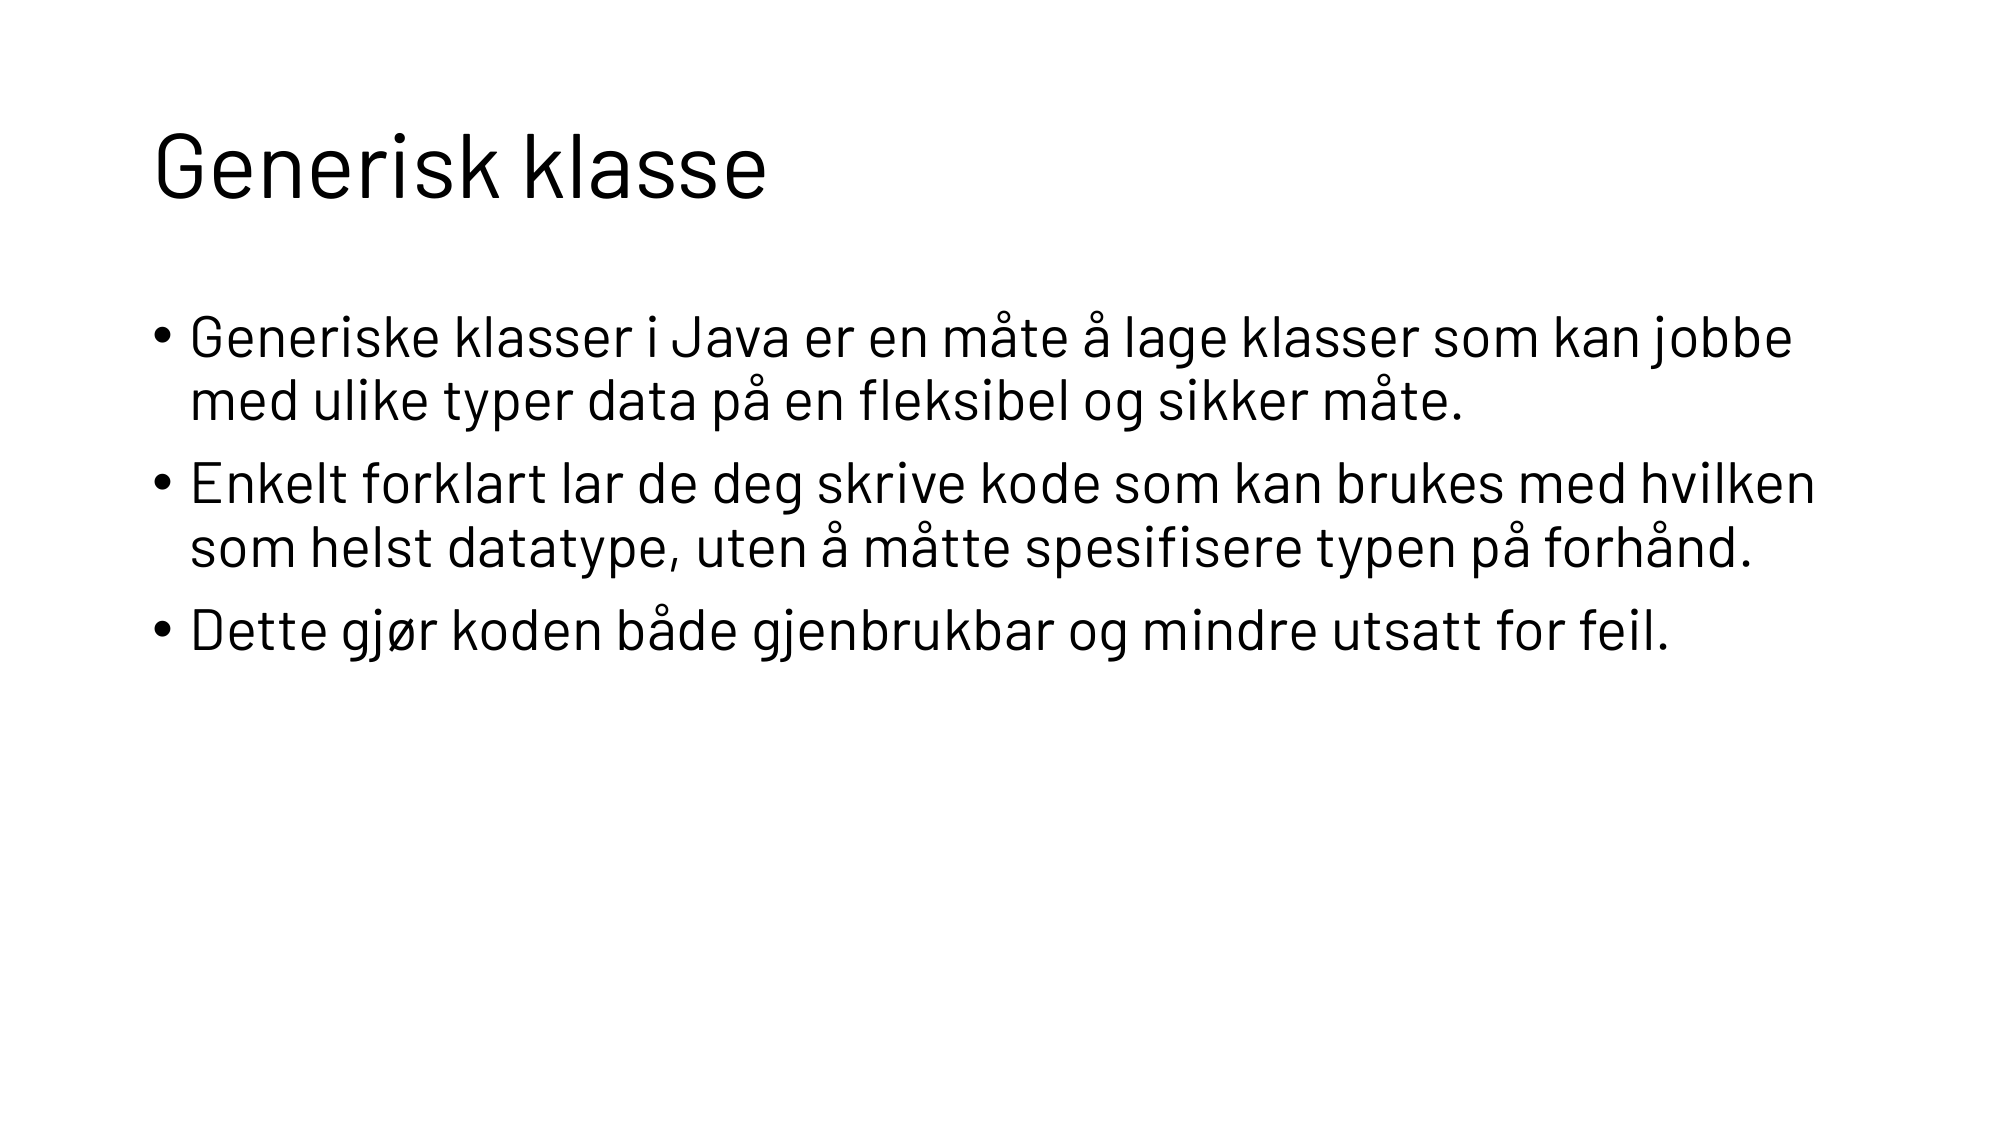

# Generisk klasse
Generiske klasser i Java er en måte å lage klasser som kan jobbe med ulike typer data på en fleksibel og sikker måte.
Enkelt forklart lar de deg skrive kode som kan brukes med hvilken som helst datatype, uten å måtte spesifisere typen på forhånd.
Dette gjør koden både gjenbrukbar og mindre utsatt for feil.